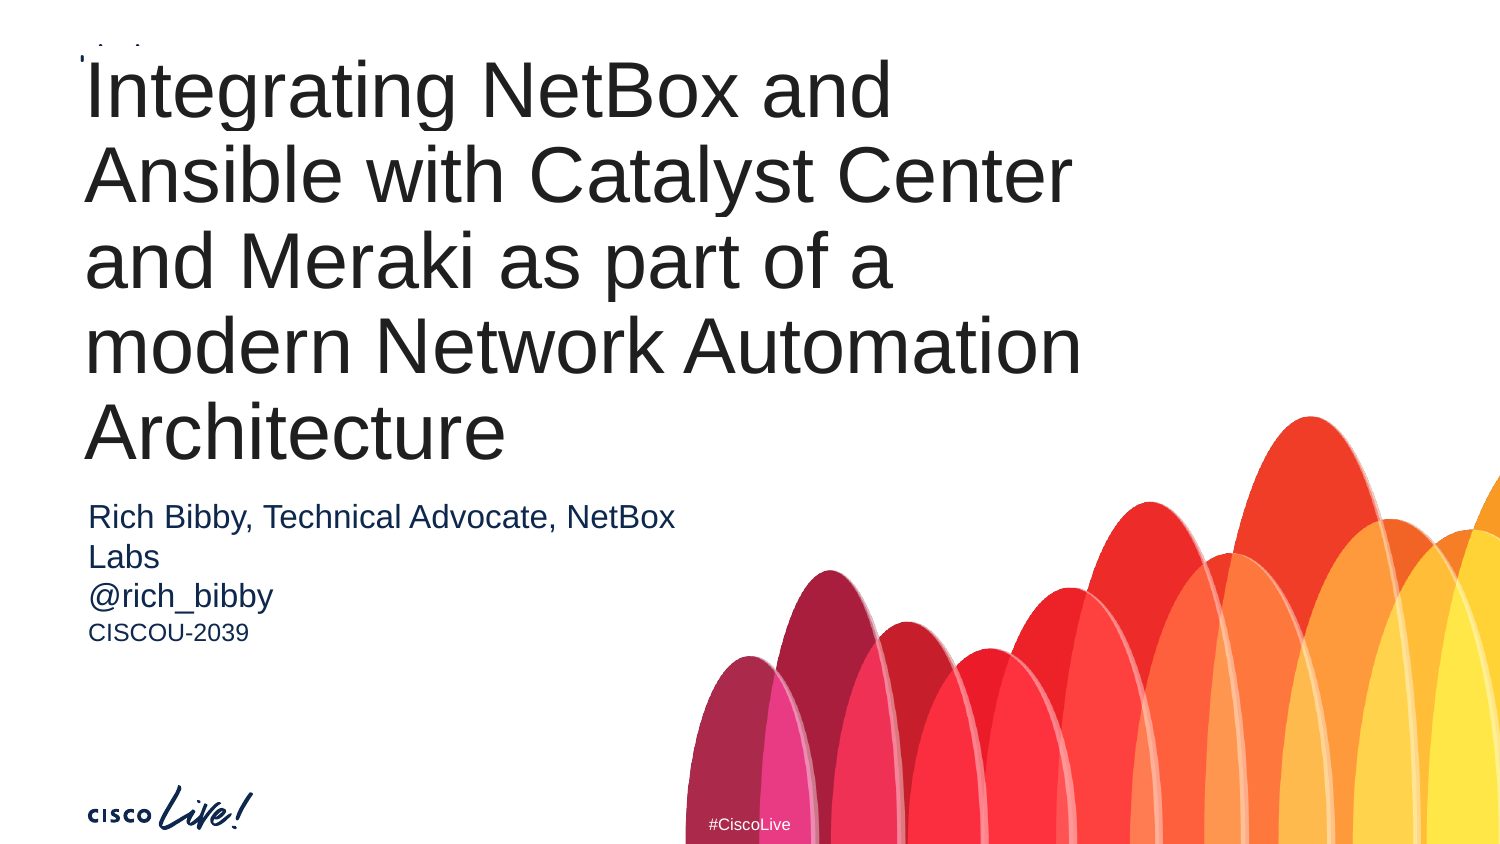

# Integrating NetBox and Ansible with Catalyst Center and Meraki as part of a modern Network Automation Architecture
Rich Bibby, Technical Advocate, NetBox Labs
@rich_bibby
CISCOU-2039